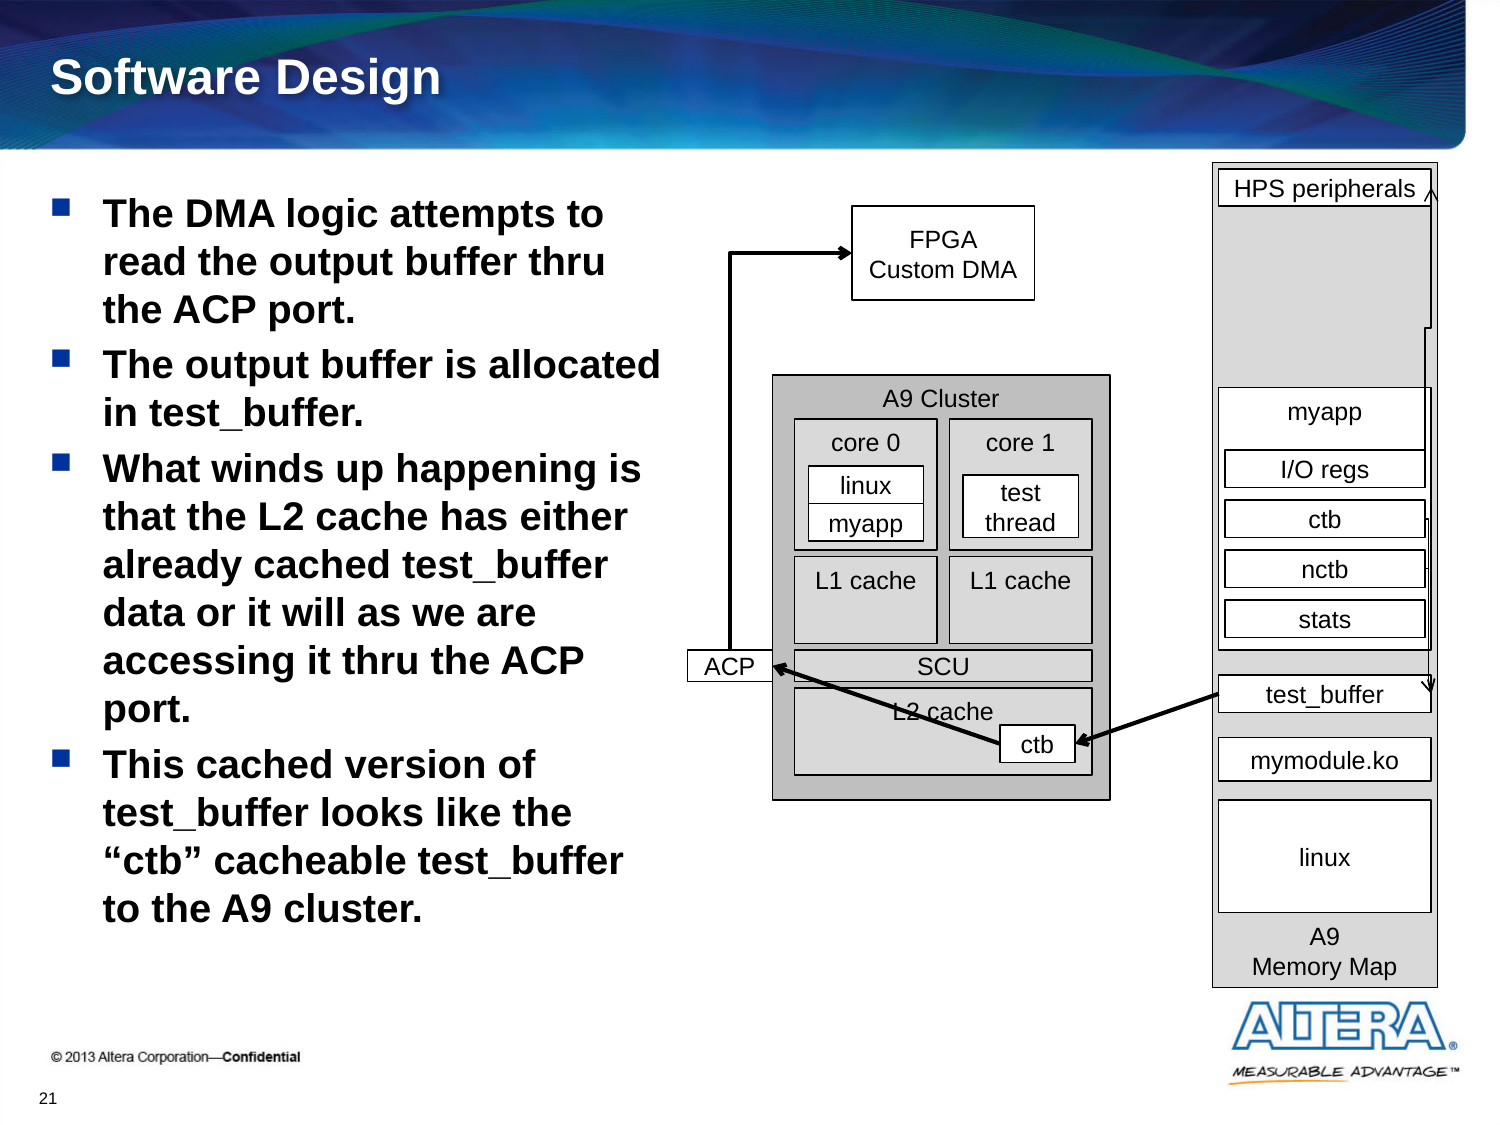

# Software Design
A9
Memory Map
HPS peripherals
The DMA logic attempts to read the output buffer thru the ACP port.
The output buffer is allocated in test_buffer.
What winds up happening is that the L2 cache has either already cached test_buffer data or it will as we are accessing it thru the ACP port.
This cached version of test_buffer looks like the “ctb” cacheable test_buffer to the A9 cluster.
FPGA
Custom DMA
A9 Cluster
myapp
core 0
core 1
I/O regs
linux
test
thread
ctb
myapp
nctb
L1 cache
L1 cache
stats
ACP
SCU
test_buffer
L2 cache
ctb
mymodule.ko
linux
21